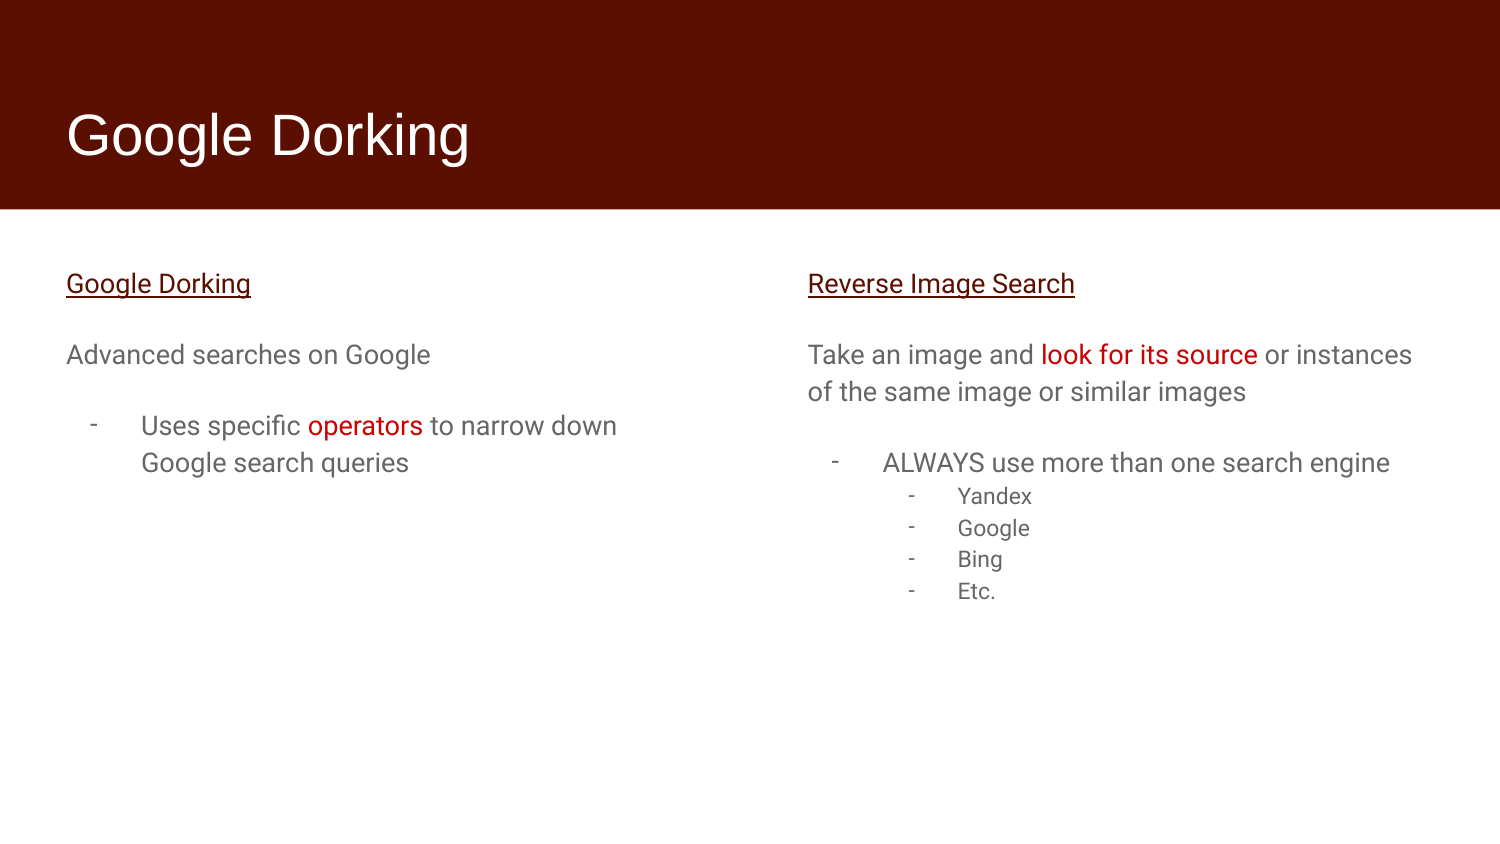

# Google Dorking
Google Dorking
Advanced searches on Google
Uses specific operators to narrow down Google search queries
Reverse Image Search
Take an image and look for its source or instances of the same image or similar images
ALWAYS use more than one search engine
Yandex
Google
Bing
Etc.